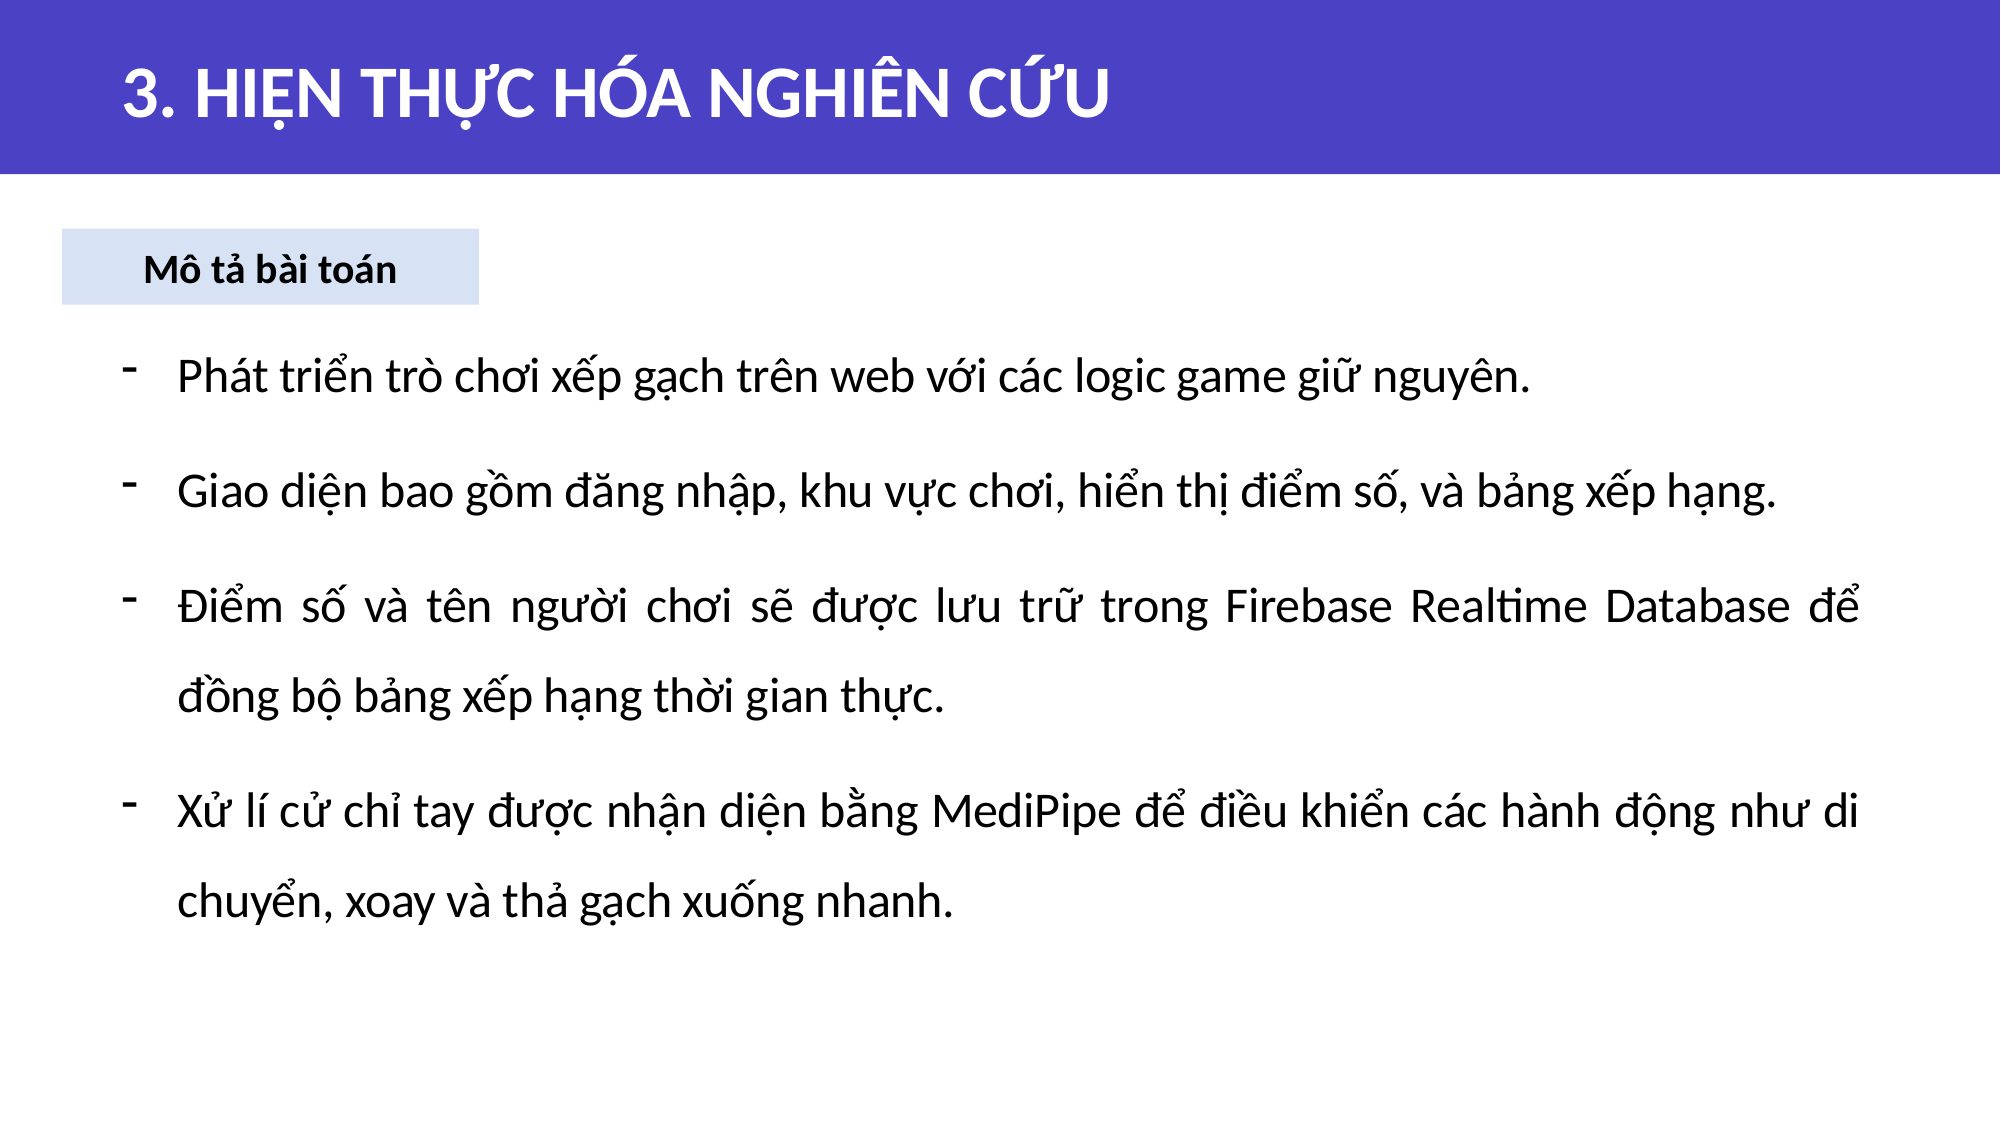

# 3. HIỆN THỰC HÓA NGHIÊN CỨU
Mô tả bài toán
Phát triển trò chơi xếp gạch trên web với các logic game giữ nguyên.
Giao diện bao gồm đăng nhập, khu vực chơi, hiển thị điểm số, và bảng xếp hạng.
Điểm số và tên người chơi sẽ được lưu trữ trong Firebase Realtime Database để đồng bộ bảng xếp hạng thời gian thực.
Xử lí cử chỉ tay được nhận diện bằng MediPipe để điều khiển các hành động như di chuyển, xoay và thả gạch xuống nhanh.